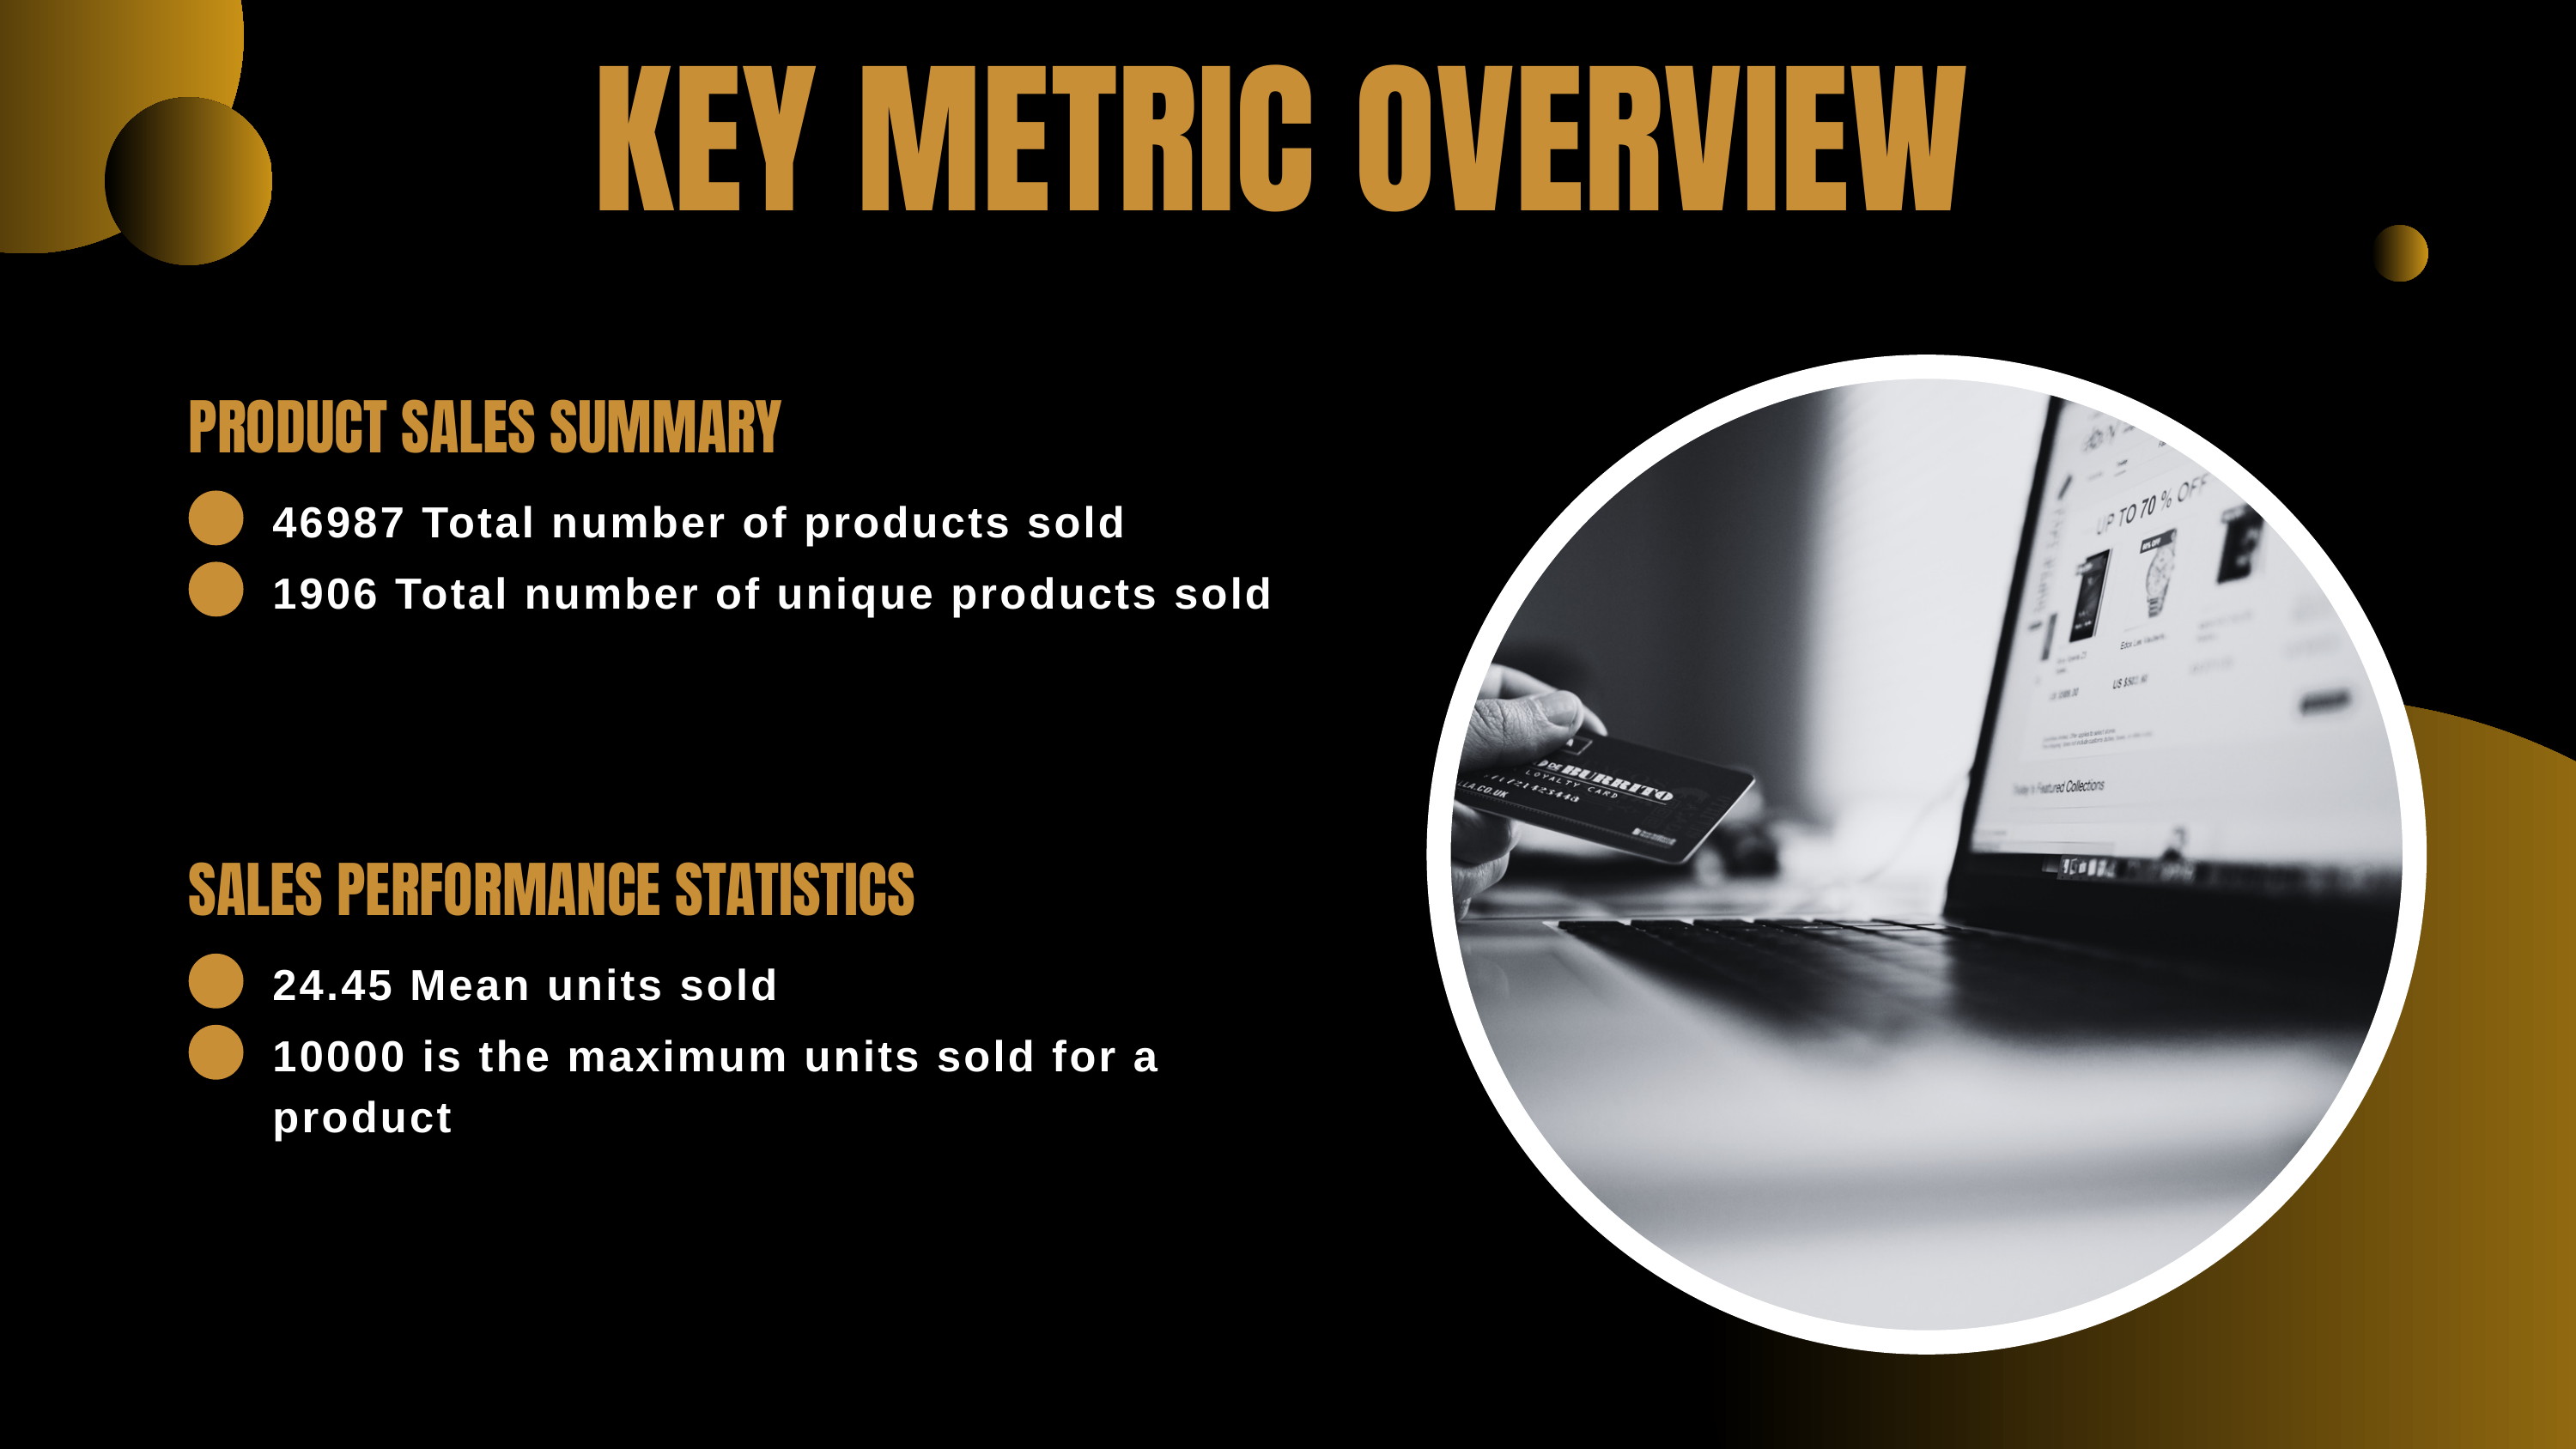

KEY METRIC OVERVIEW

PRODUCT SALES SUMMARY
46987 Total number of products sold

1906 Total number of unique products sold

SALES PERFORMANCE STATISTICS
24.45 Mean units sold

10000 is the maximum units sold for a product